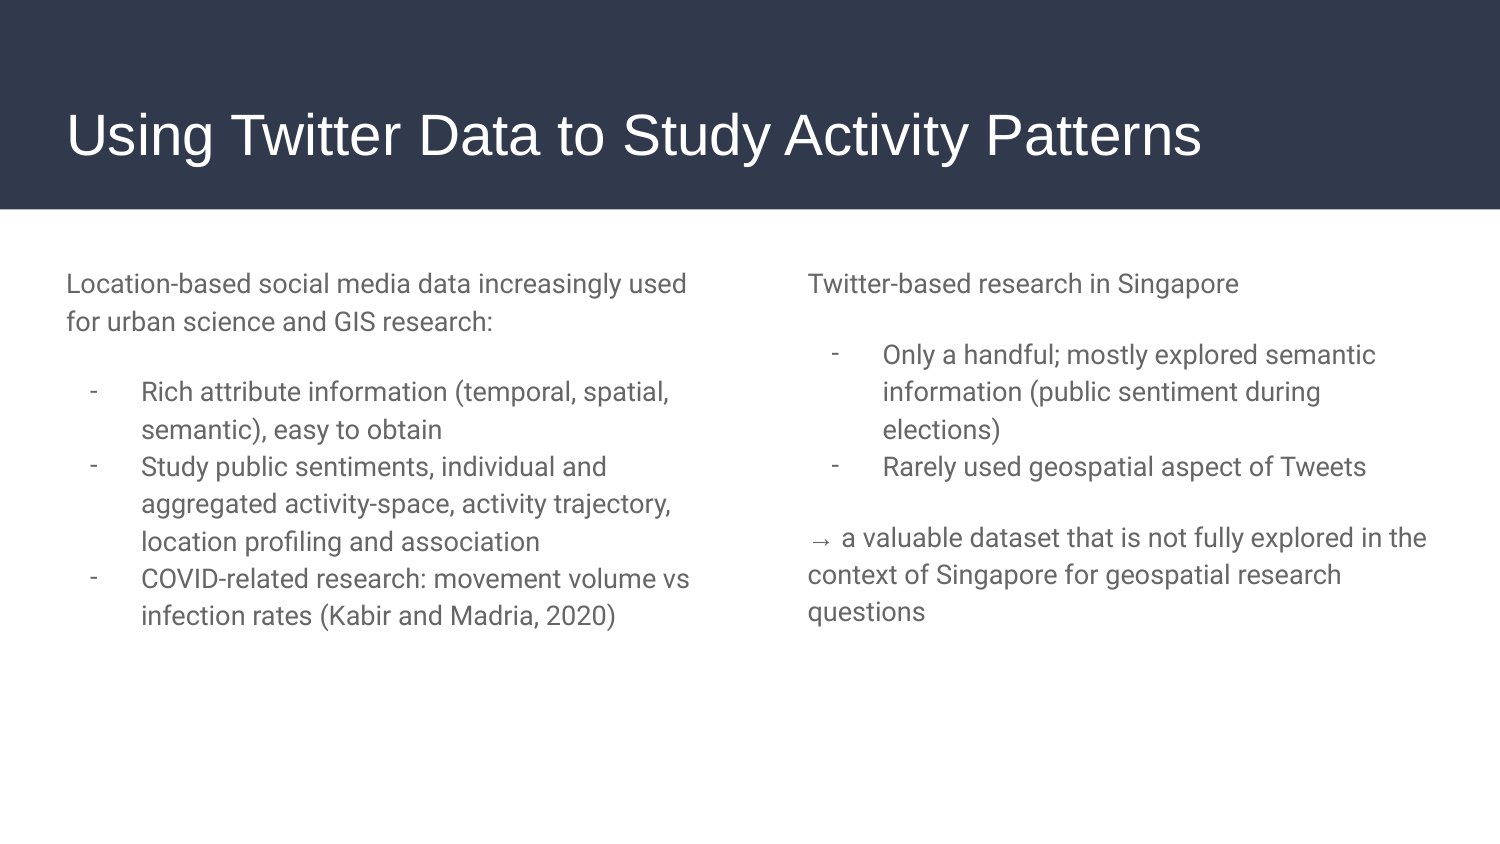

# Using Twitter Data to Study Activity Patterns
Location-based social media data increasingly used for urban science and GIS research:
Rich attribute information (temporal, spatial, semantic), easy to obtain
Study public sentiments, individual and aggregated activity-space, activity trajectory, location profiling and association
COVID-related research: movement volume vs infection rates (Kabir and Madria, 2020)
Twitter-based research in Singapore
Only a handful; mostly explored semantic information (public sentiment during elections)
Rarely used geospatial aspect of Tweets
→ a valuable dataset that is not fully explored in the context of Singapore for geospatial research questions